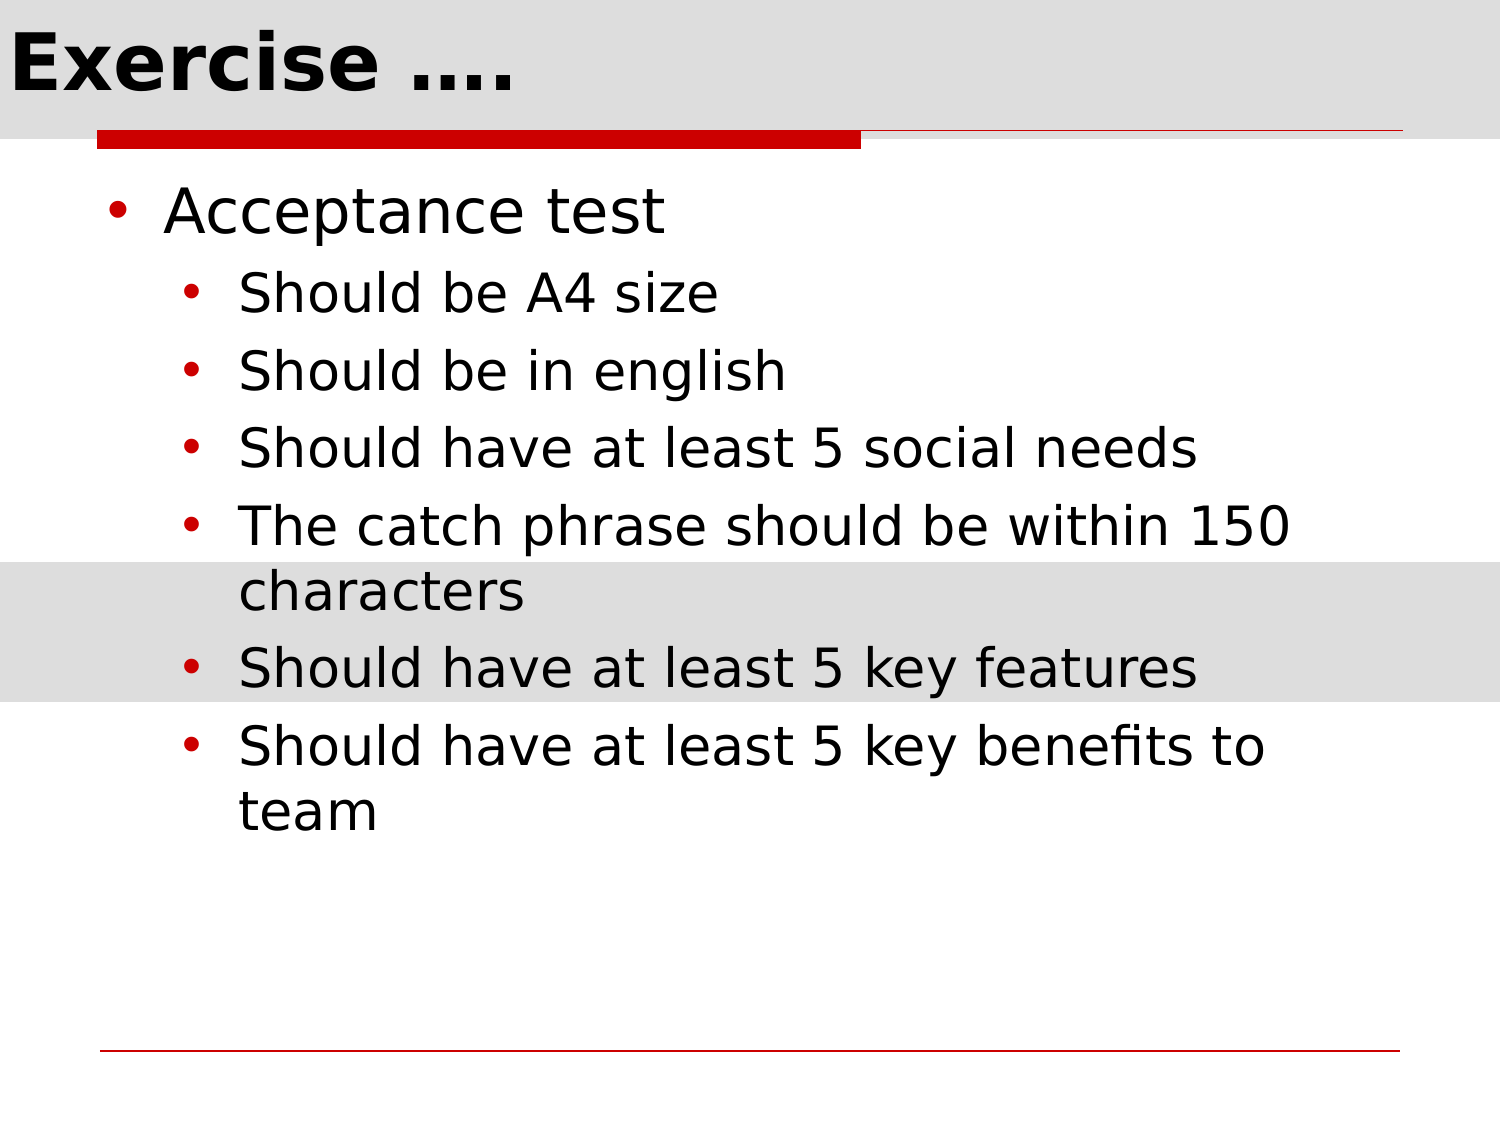

# Exercise ….
Acceptance test
Should be A4 size
Should be in english
Should have at least 5 social needs
The catch phrase should be within 150 characters
Should have at least 5 key features
Should have at least 5 key benefits to team